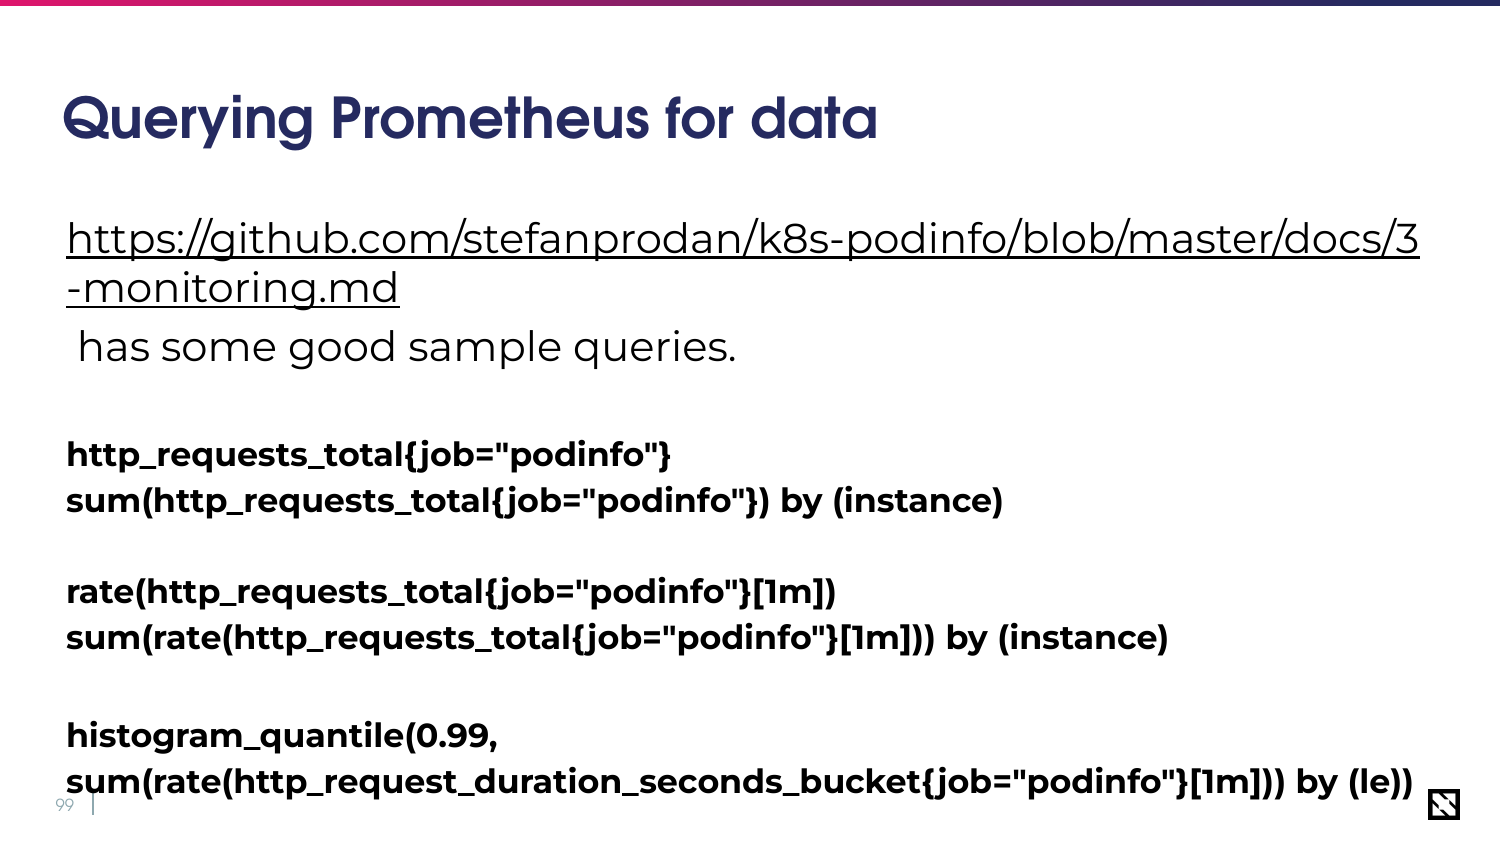

# Querying Prometheus for data
https://github.com/stefanprodan/k8s-podinfo/blob/master/docs/3-monitoring.md has some good sample queries.

http_requests_total{job="podinfo"}
sum(http_requests_total{job="podinfo"}) by (instance)

rate(http_requests_total{job="podinfo"}[1m])
sum(rate(http_requests_total{job="podinfo"}[1m])) by (instance)

histogram_quantile(0.99, sum(rate(http_request_duration_seconds_bucket{job="podinfo"}[1m])) by (le))